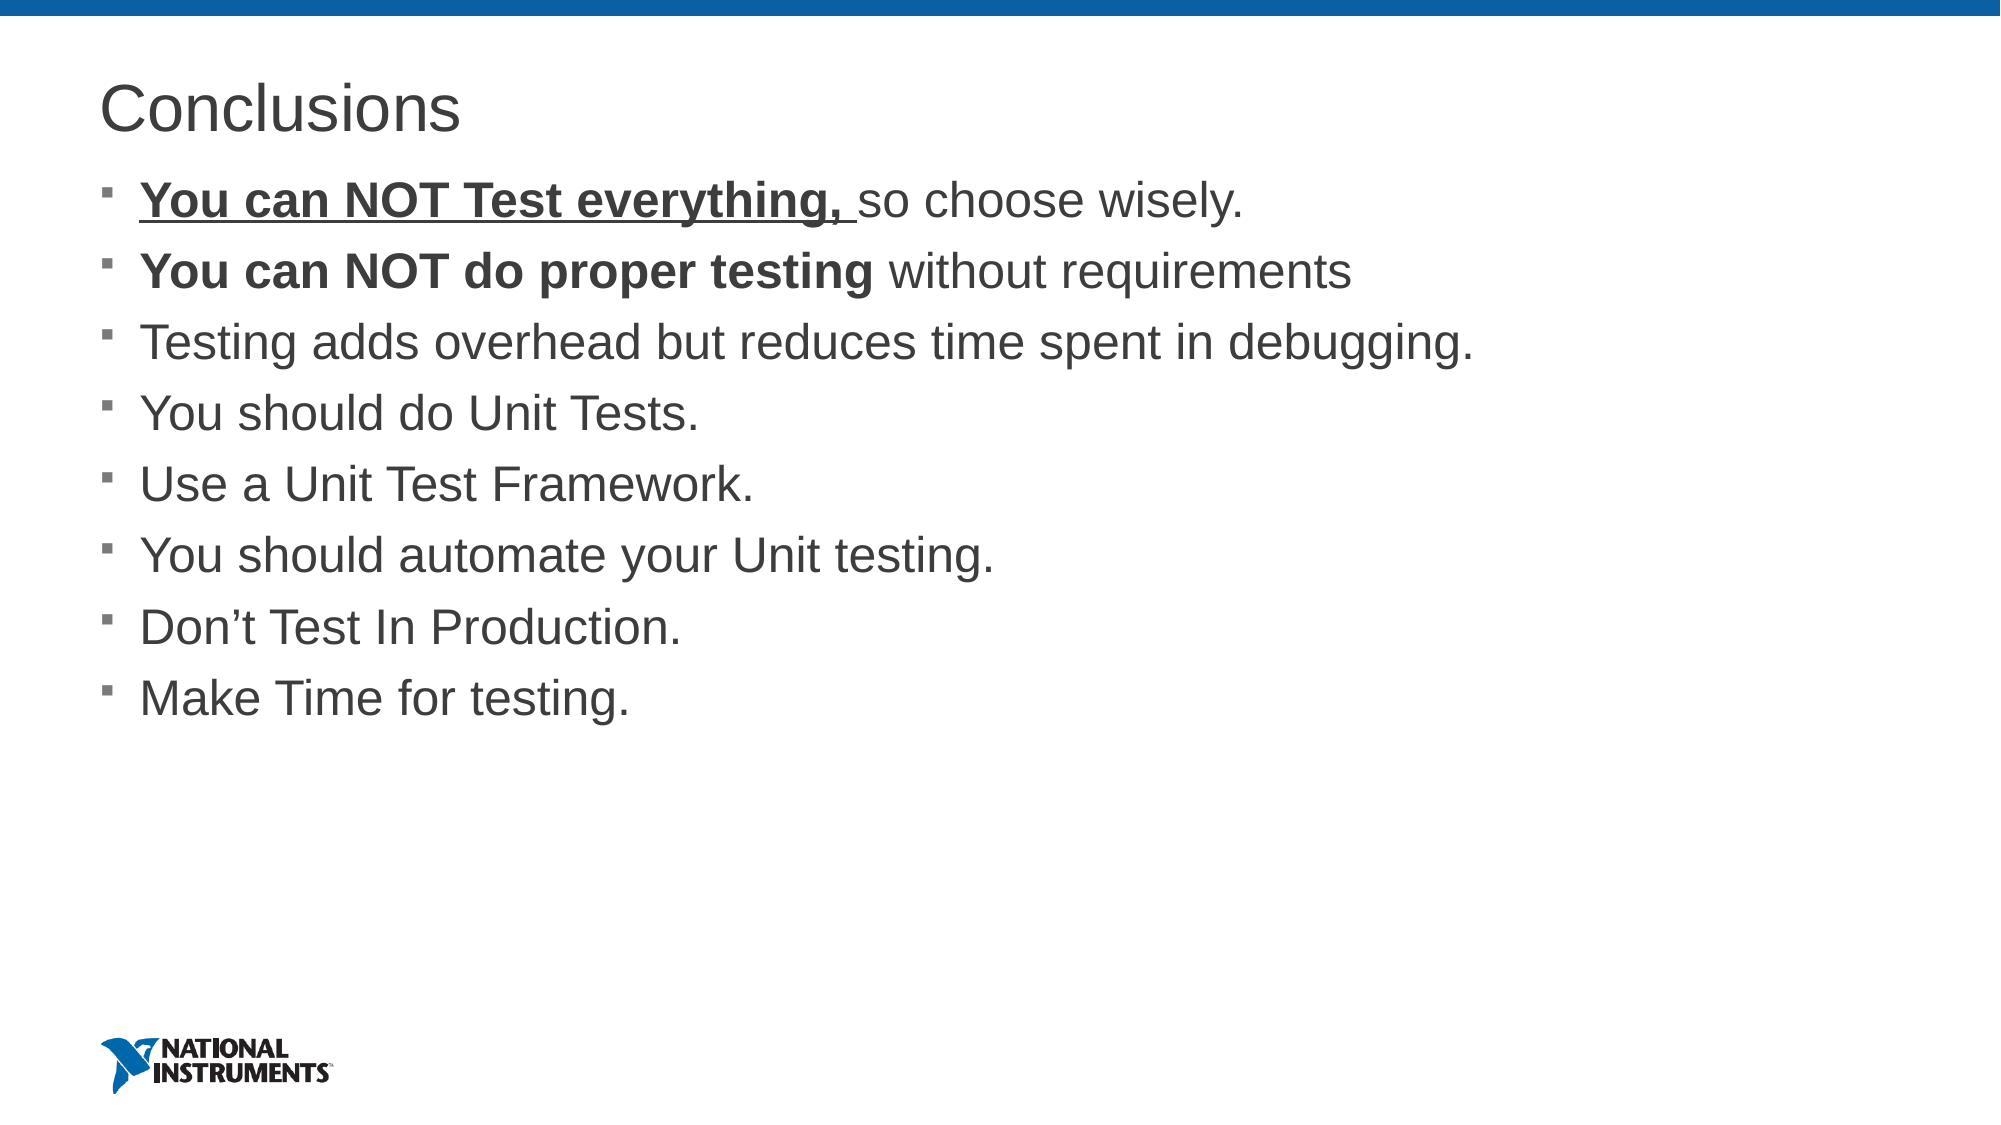

# Conclusions
You can NOT Test everything, so choose wisely.
You can NOT do proper testing without requirements
Testing adds overhead but reduces time spent in debugging.
You should do Unit Tests.
Use a Unit Test Framework.
You should automate your Unit testing.
Don’t Test In Production.
Make Time for testing.